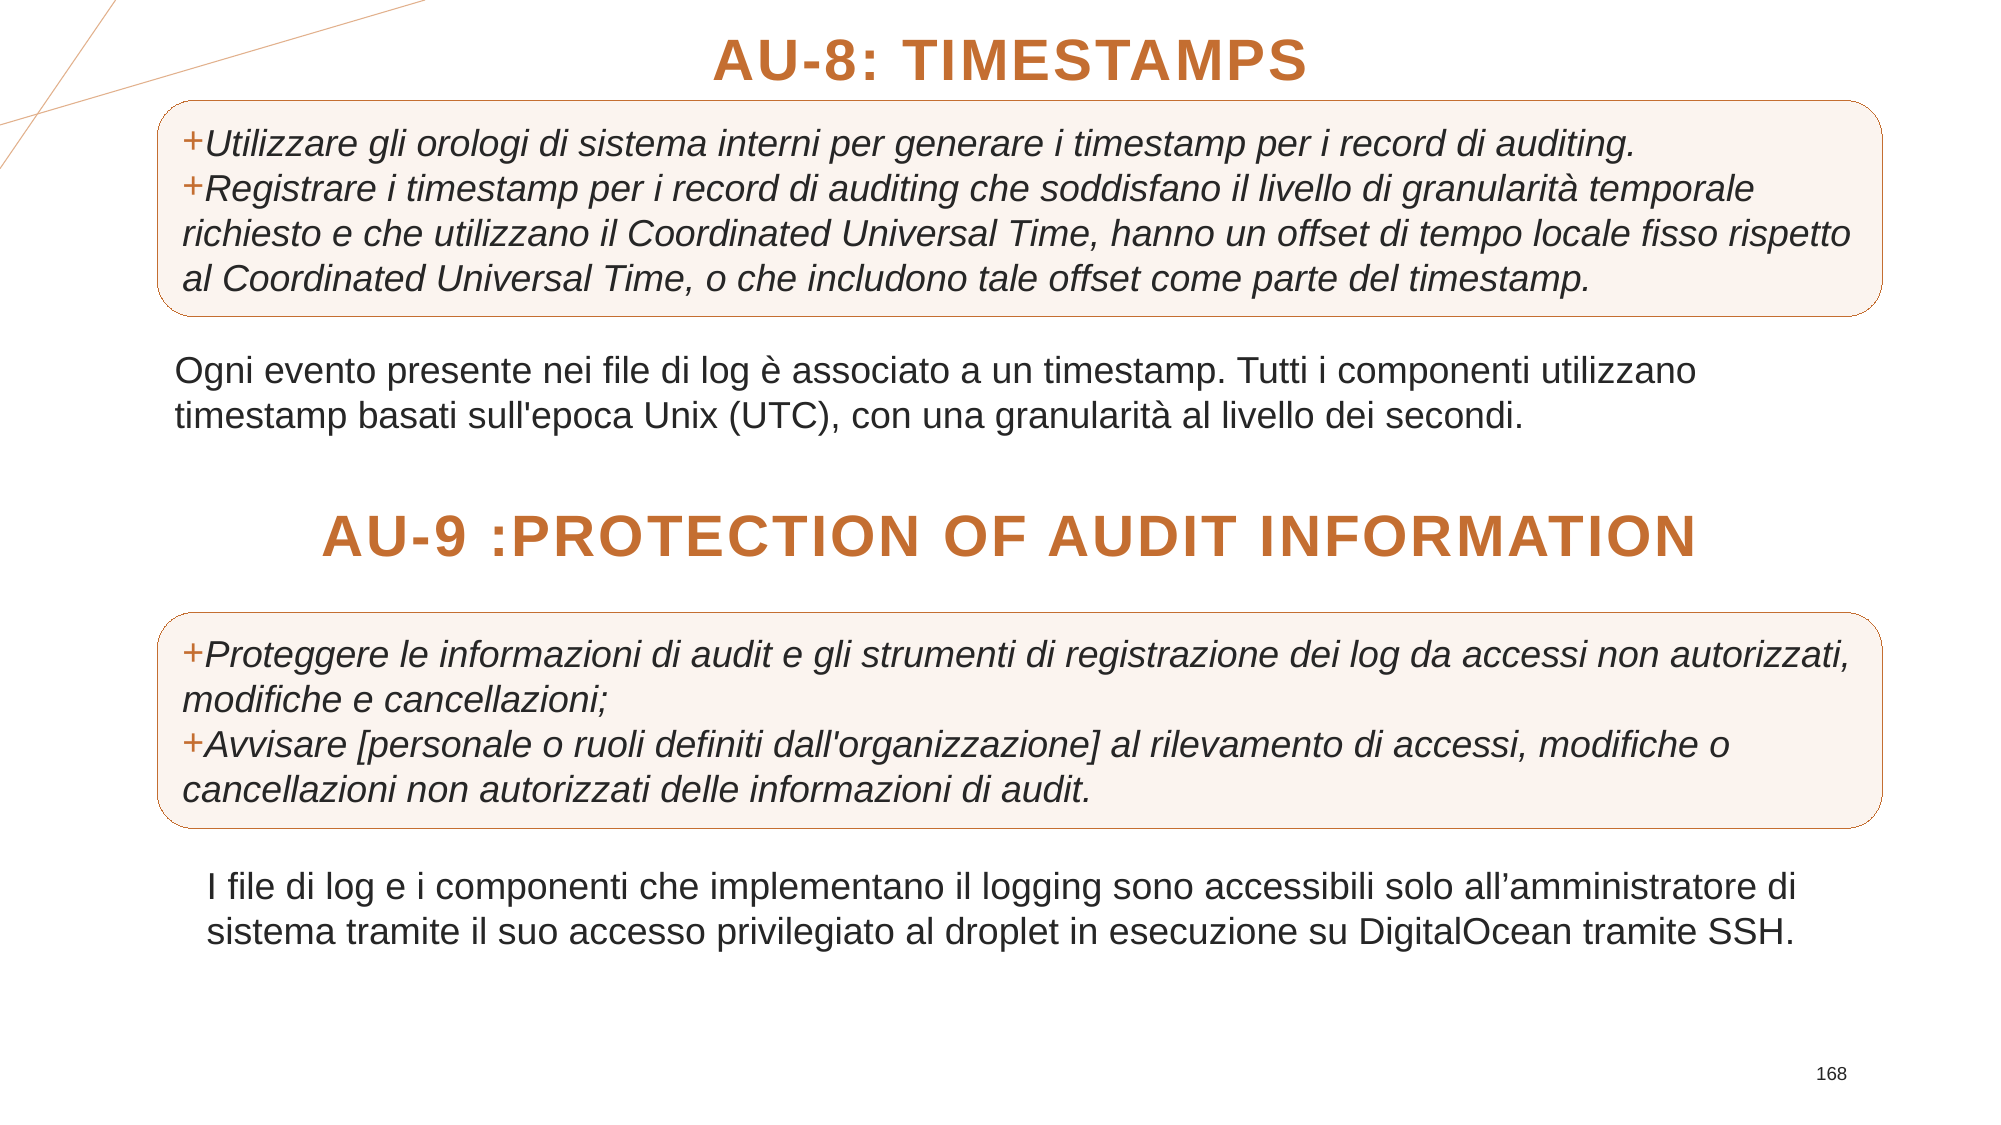

# AU-8: TIMESTAMPS
Utilizzare gli orologi di sistema interni per generare i timestamp per i record di auditing.
Registrare i timestamp per i record di auditing che soddisfano il livello di granularità temporale richiesto e che utilizzano il Coordinated Universal Time, hanno un offset di tempo locale fisso rispetto al Coordinated Universal Time, o che includono tale offset come parte del timestamp.
Ogni evento presente nei file di log è associato a un timestamp. Tutti i componenti utilizzano timestamp basati sull'epoca Unix (UTC), con una granularità al livello dei secondi.
AU-9 :PROTECTION OF AUDIT INFORMATION
Proteggere le informazioni di audit e gli strumenti di registrazione dei log da accessi non autorizzati, modifiche e cancellazioni;
Avvisare [personale o ruoli definiti dall'organizzazione] al rilevamento di accessi, modifiche o cancellazioni non autorizzati delle informazioni di audit.
I file di log e i componenti che implementano il logging sono accessibili solo all’amministratore di sistema tramite il suo accesso privilegiato al droplet in esecuzione su DigitalOcean tramite SSH.
168